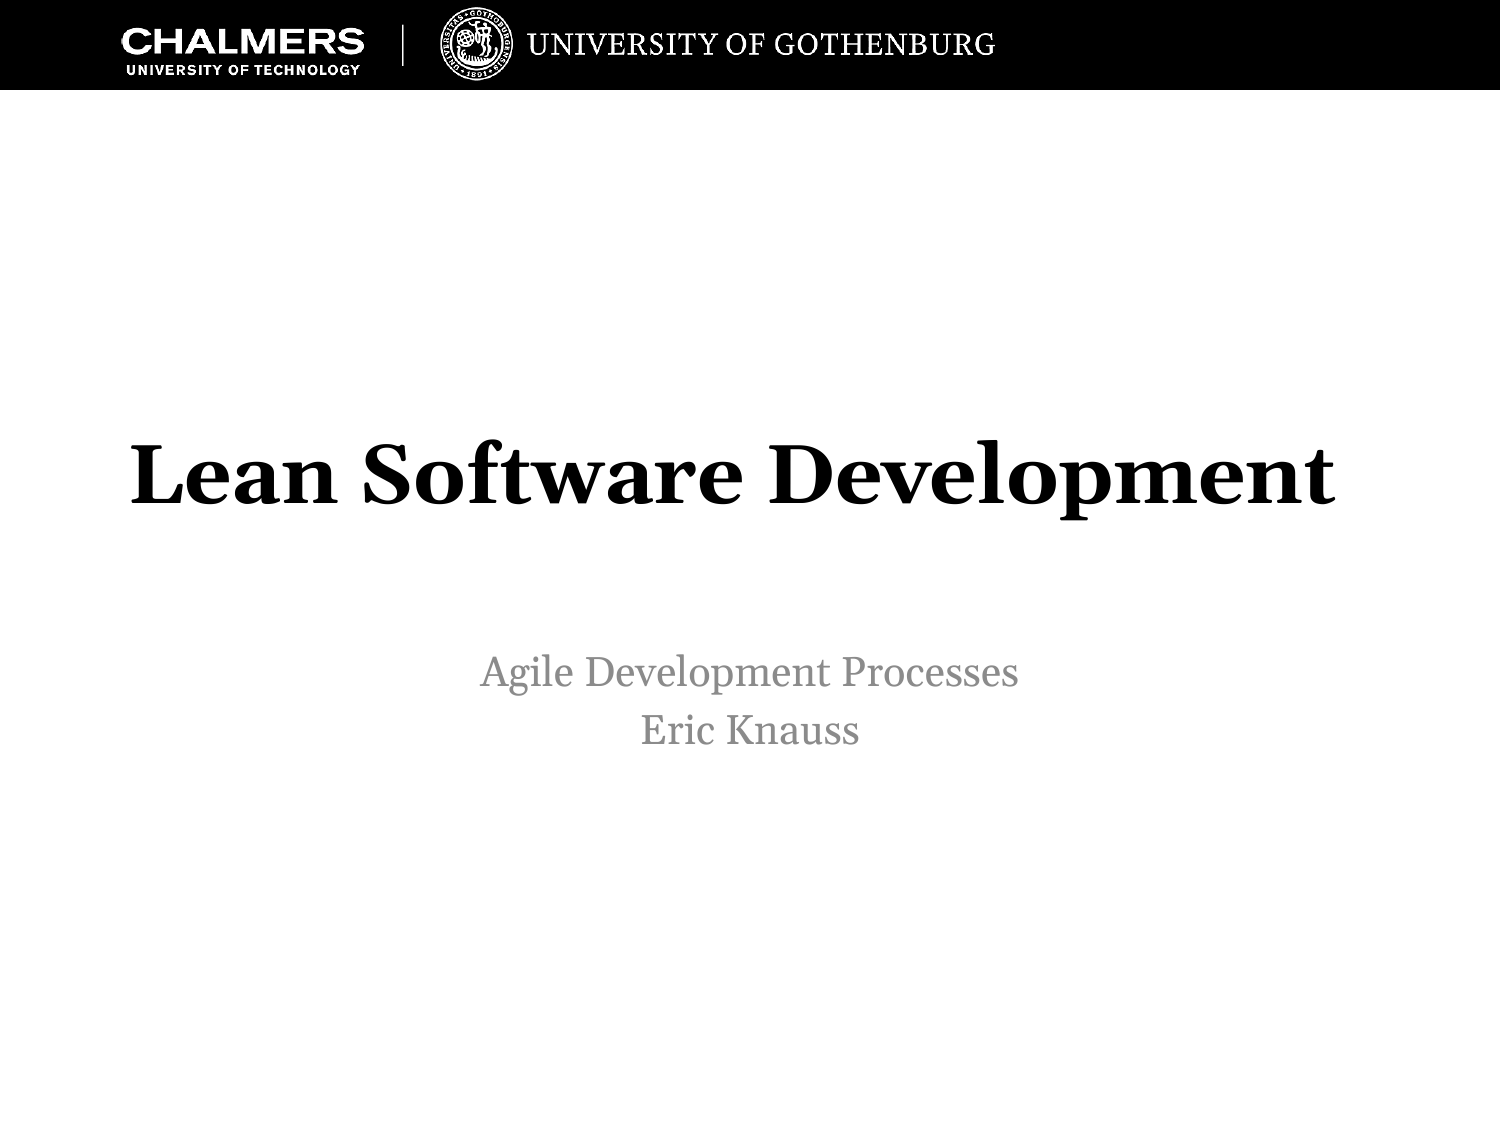

# Lean Software Development
Agile Development Processes
Eric Knauss